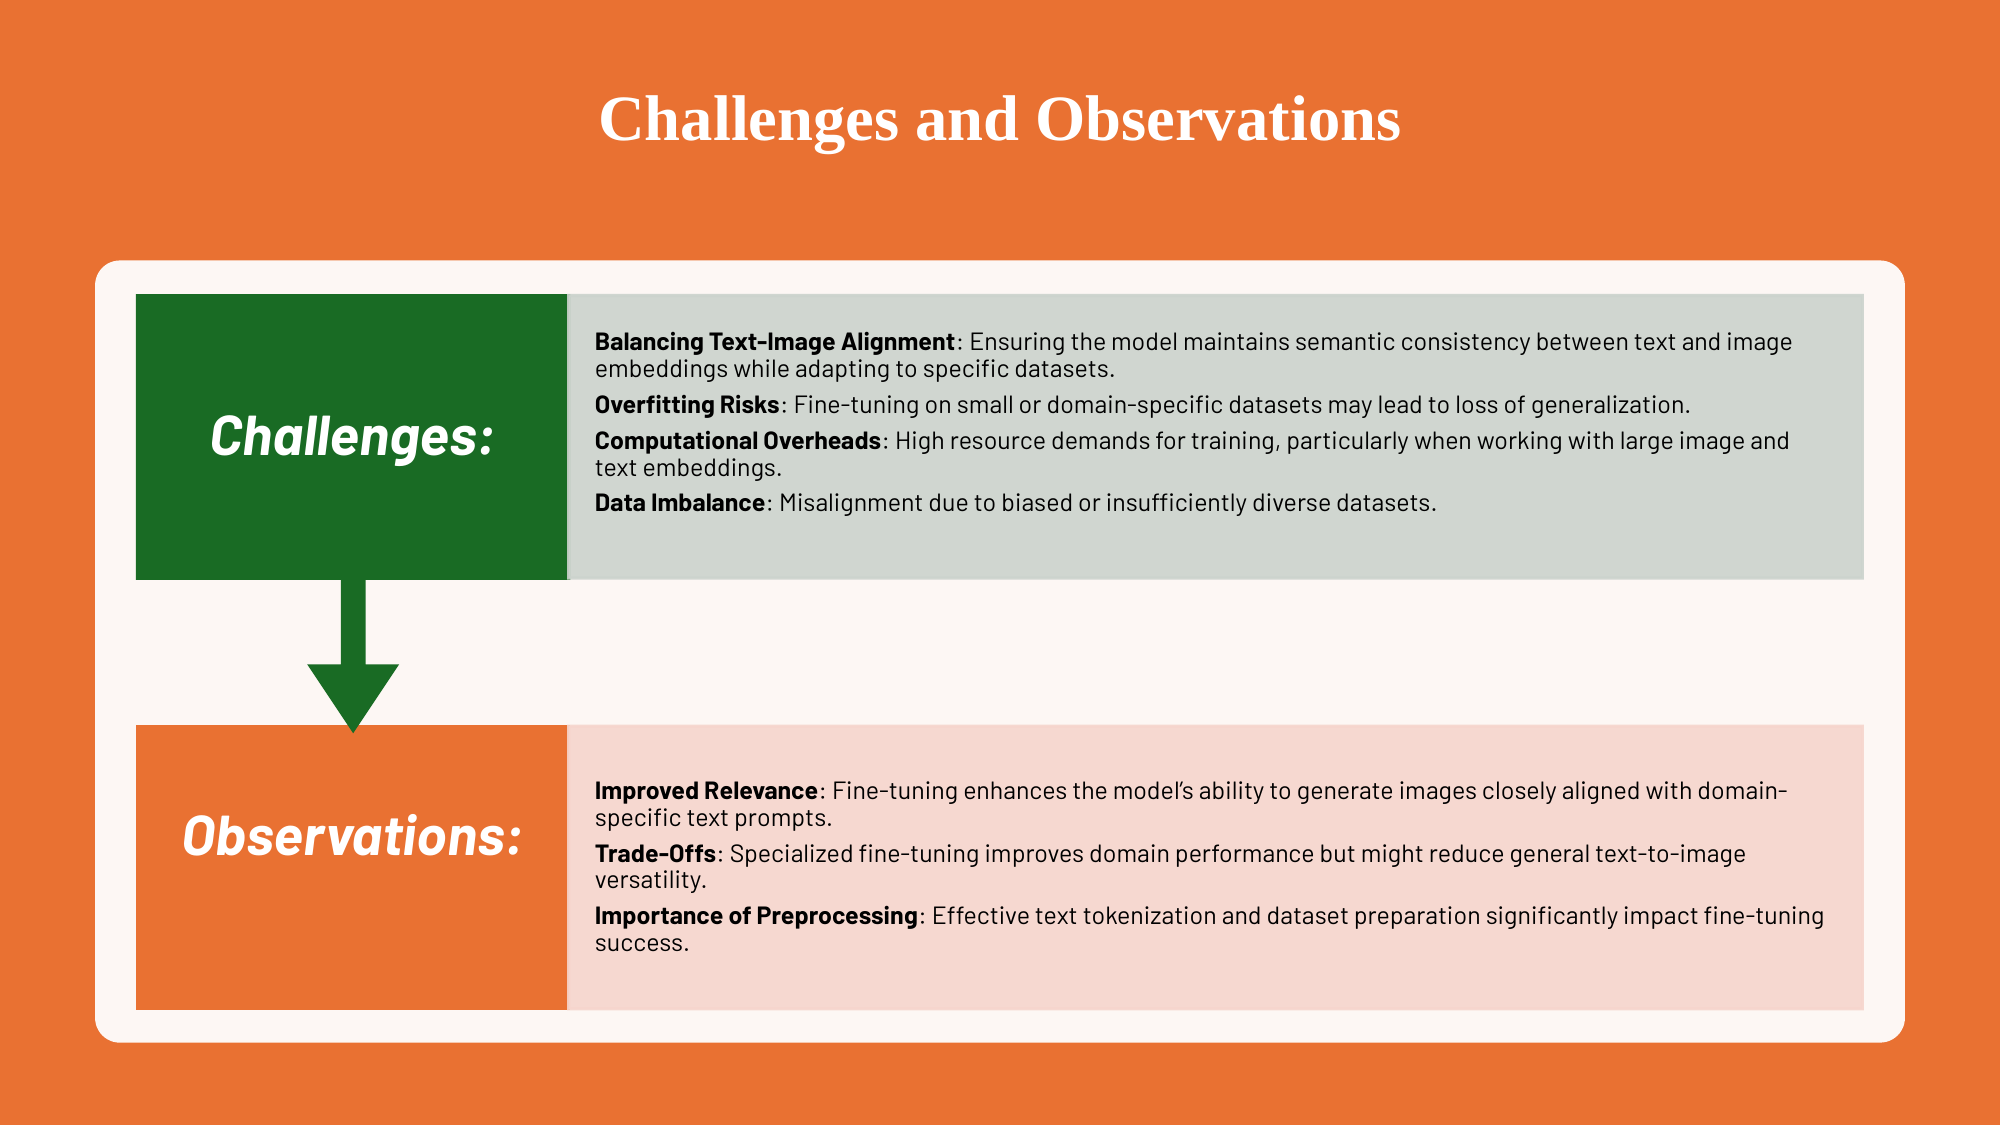

# Challenges and Observations

Observations:
Improved Relevance: Fine-tuning enhances the model’s ability to generate images closely aligned with domain-specific text prompts.
Trade-Offs: Specialized fine-tuning improves domain performance but might reduce general text-to-image versatility.
Importance of Preprocessing: Effective text tokenization and dataset preparation significantly impact fine-tuning success.
Challenges:
Balancing Text-Image Alignment: Ensuring the model maintains semantic consistency between text and image embeddings while adapting to specific datasets.
Overfitting Risks: Fine-tuning on small or domain-specific datasets may lead to loss of generalization.
Computational Overheads: High resource demands for training, particularly when working with large image and text embeddings.
Data Imbalance: Misalignment due to biased or insufficiently diverse datasets.